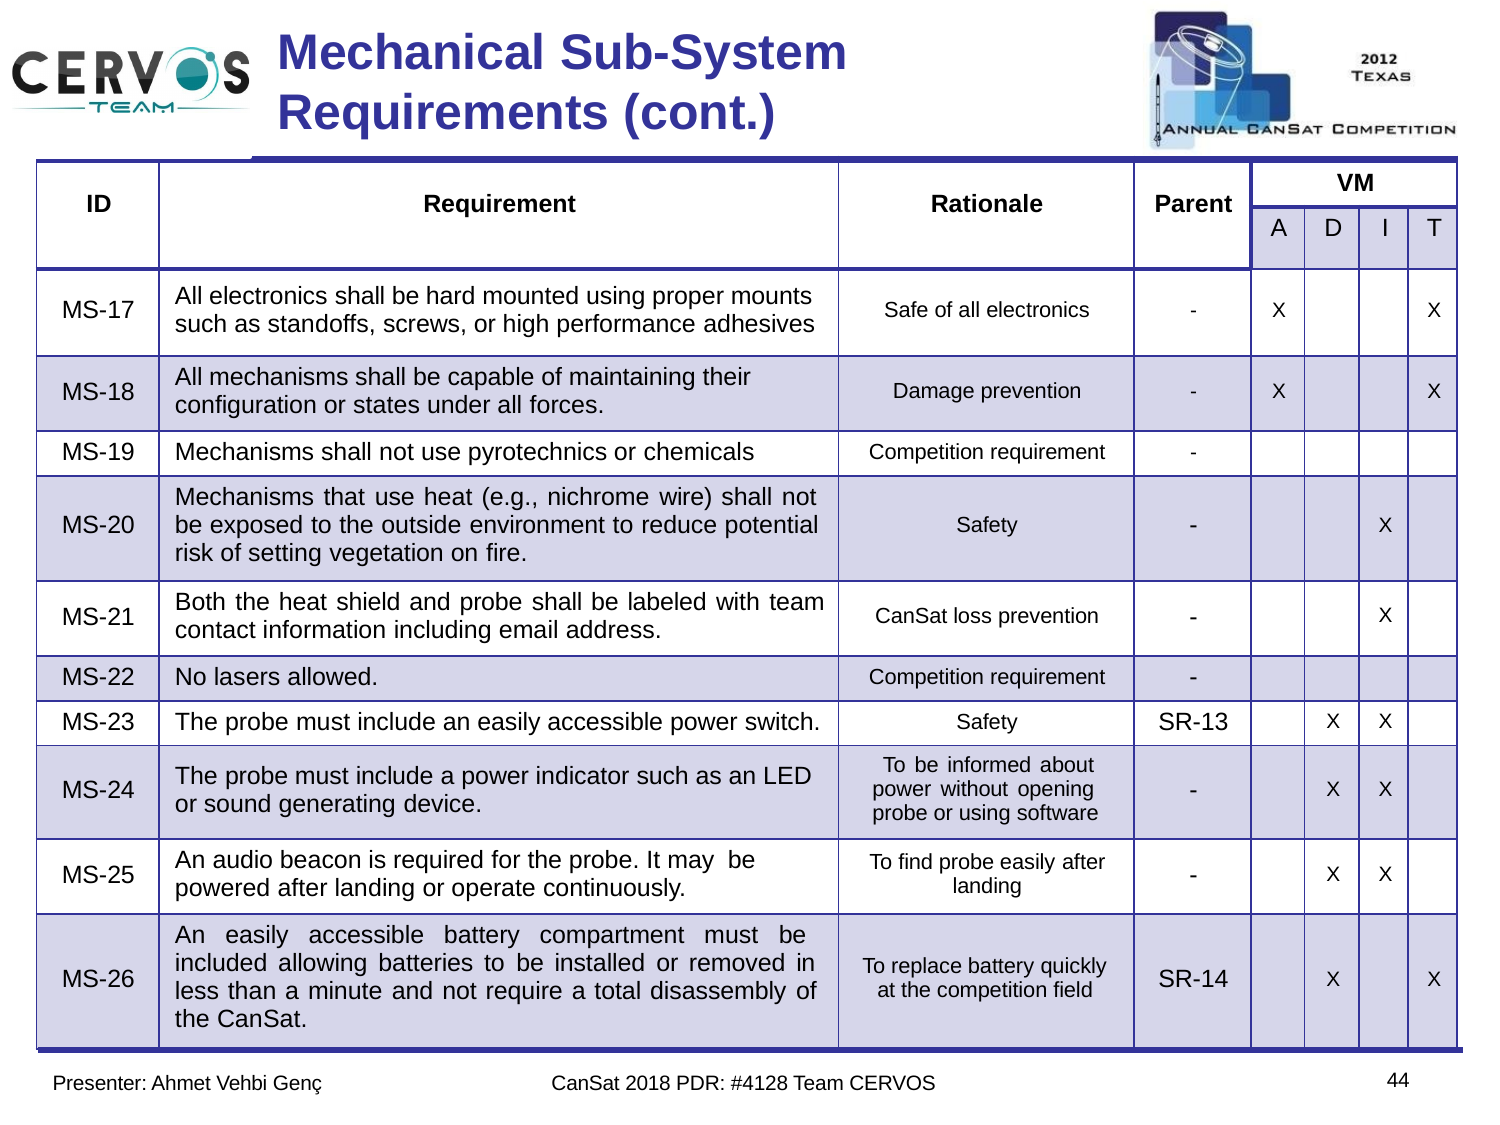

# Mechanical Sub-System
Requirements (cont.)
Team Logo
Here
(If You Want)

| ID | Requirement | Rationale | Parent | VM |  |  |  |
| --- | --- | --- | --- | --- | --- | --- | --- |
|  |  |  |  | A | D | I | T |
| MS-17 | All electronics shall be hard mounted using proper mounts such as standoffs, screws, or high performance adhesives | Safe of all electronics | - | X |  |  | X |
| MS-18 | All mechanisms shall be capable of maintaining their configuration or states under all forces. | Damage prevention | - | X |  |  | X |
| MS-19 | Mechanisms shall not use pyrotechnics or chemicals | Competition requirement | - |  |  |  |  |
| MS-20 | Mechanisms that use heat (e.g., nichrome wire) shall not be exposed to the outside environment to reduce potential risk of setting vegetation on fire. | Safety | - |  |  | X |  |
| MS-21 | Both the heat shield and probe shall be labeled with team contact information including email address. | CanSat loss prevention | - |  |  | X |  |
| MS-22 | No lasers allowed. | Competition requirement | - |  |  |  |  |
| MS-23 | The probe must include an easily accessible power switch. | Safety | SR-13 |  | X | X |  |
| MS-24 | The probe must include a power indicator such as an LED or sound generating device. | To be informed about power without opening probe or using software | - |  | X | X |  |
| MS-25 | An audio beacon is required for the probe. It may be powered after landing or operate continuously. | To find probe easily after landing | - |  | X | X |  |
| MS-26 | An easily accessible battery compartment must be included allowing batteries to be installed or removed in less than a minute and not require a total disassembly of the CanSat. | To replace battery quickly at the competition field | SR-14 |  | X |  | X |
44
Presenter: Ahmet Vehbi Genç
CanSat 2018 PDR: #4128 Team CERVOS